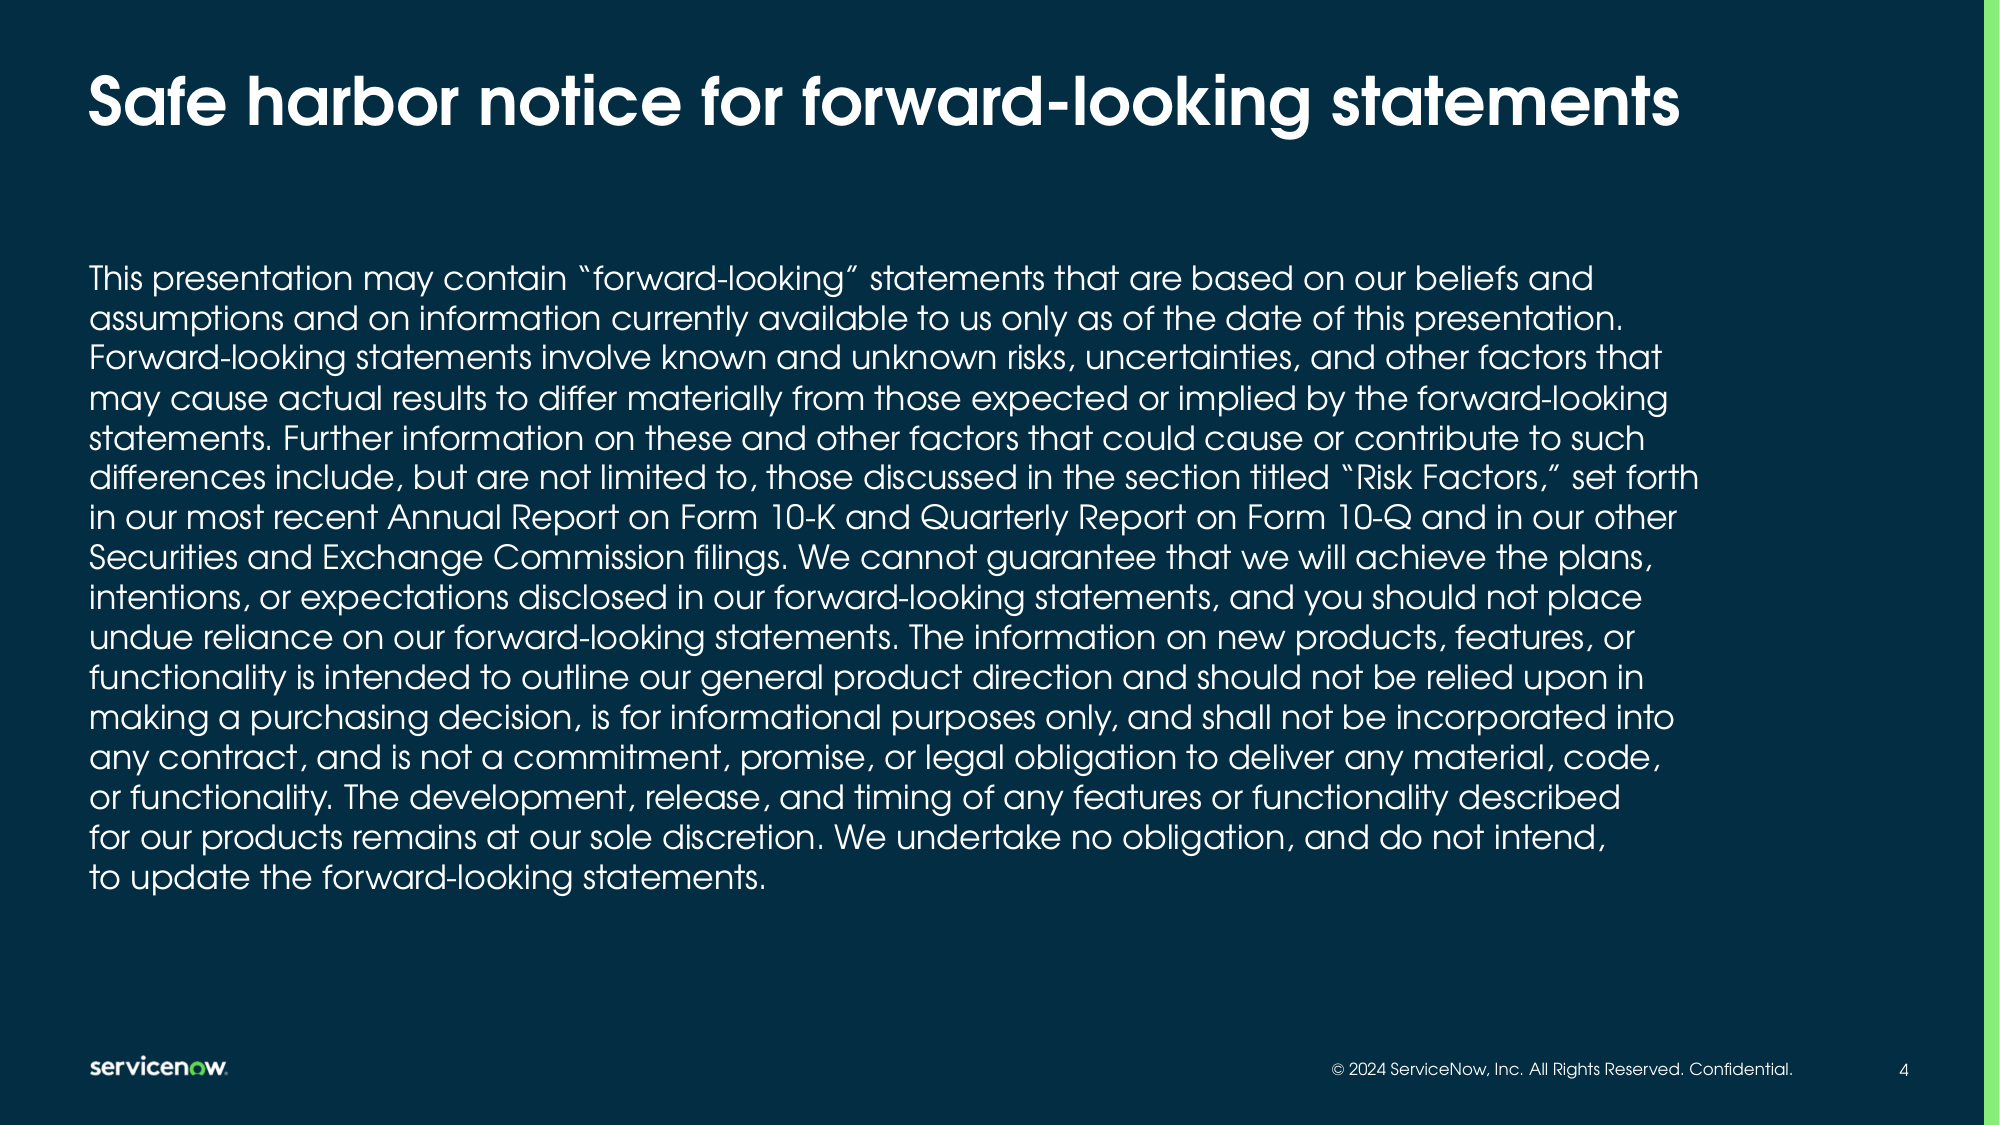

# Safe harbor notice for forward-looking statements